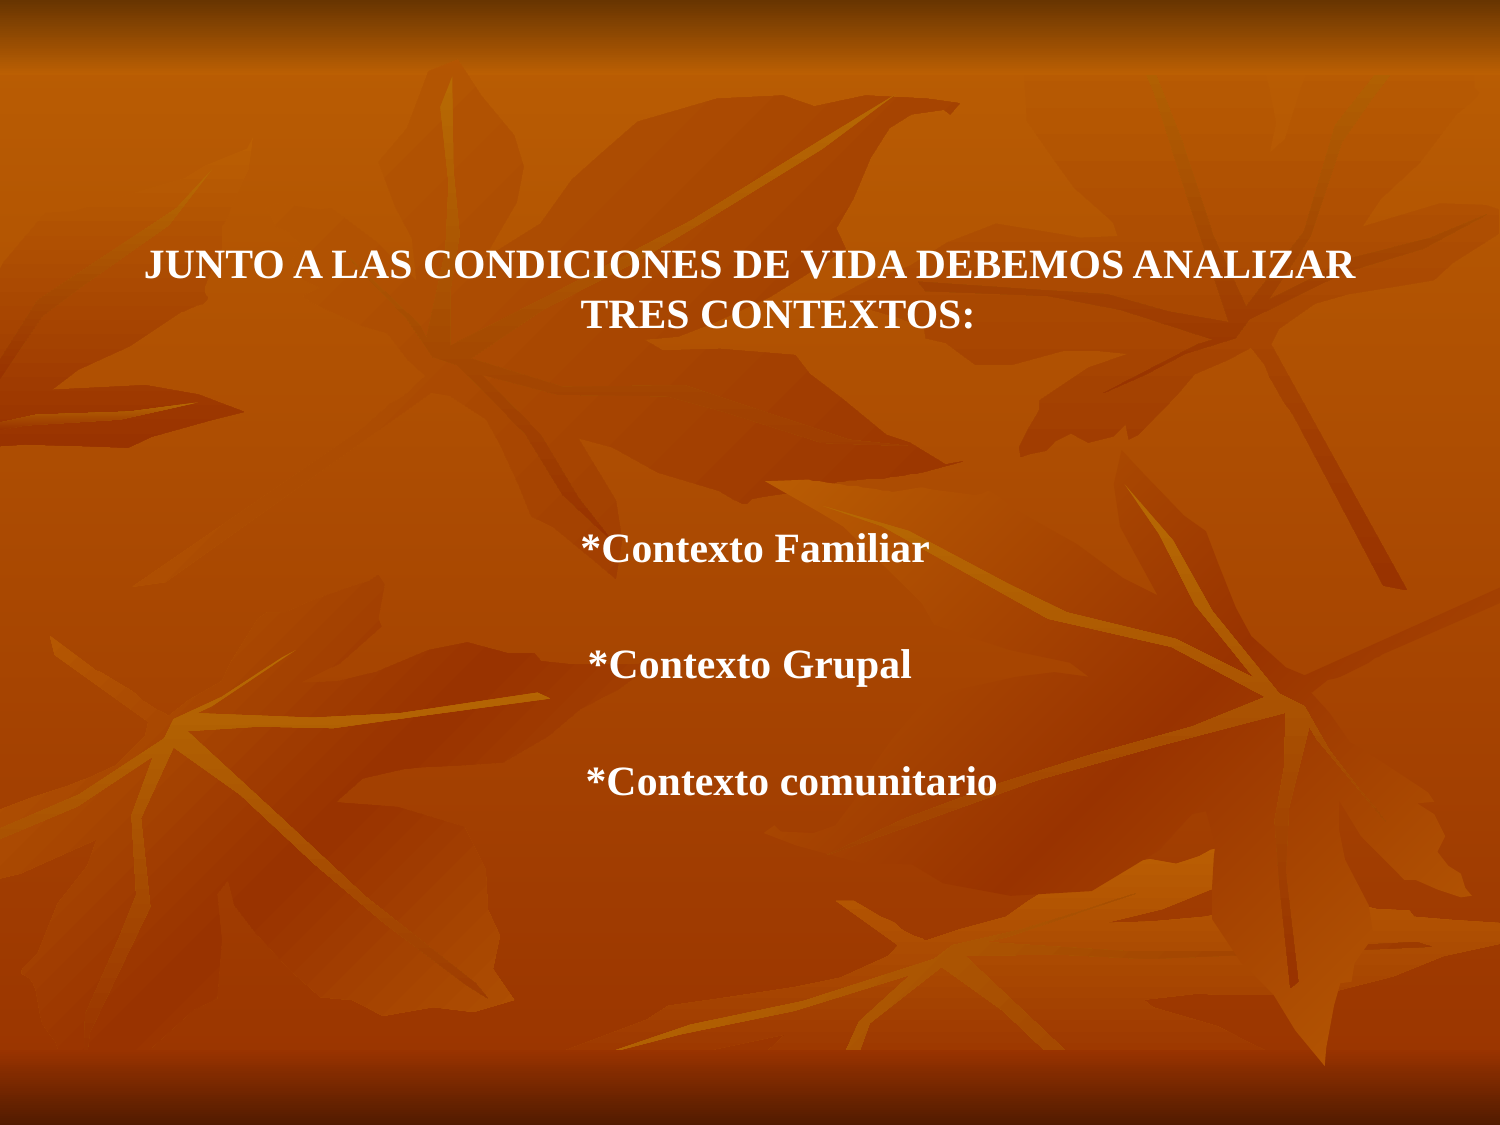

JUNTO A LAS CONDICIONES DE VIDA DEBEMOS ANALIZAR TRES CONTEXTOS:

 *Contexto Familiar

*Contexto Grupal

        *Contexto comunitario